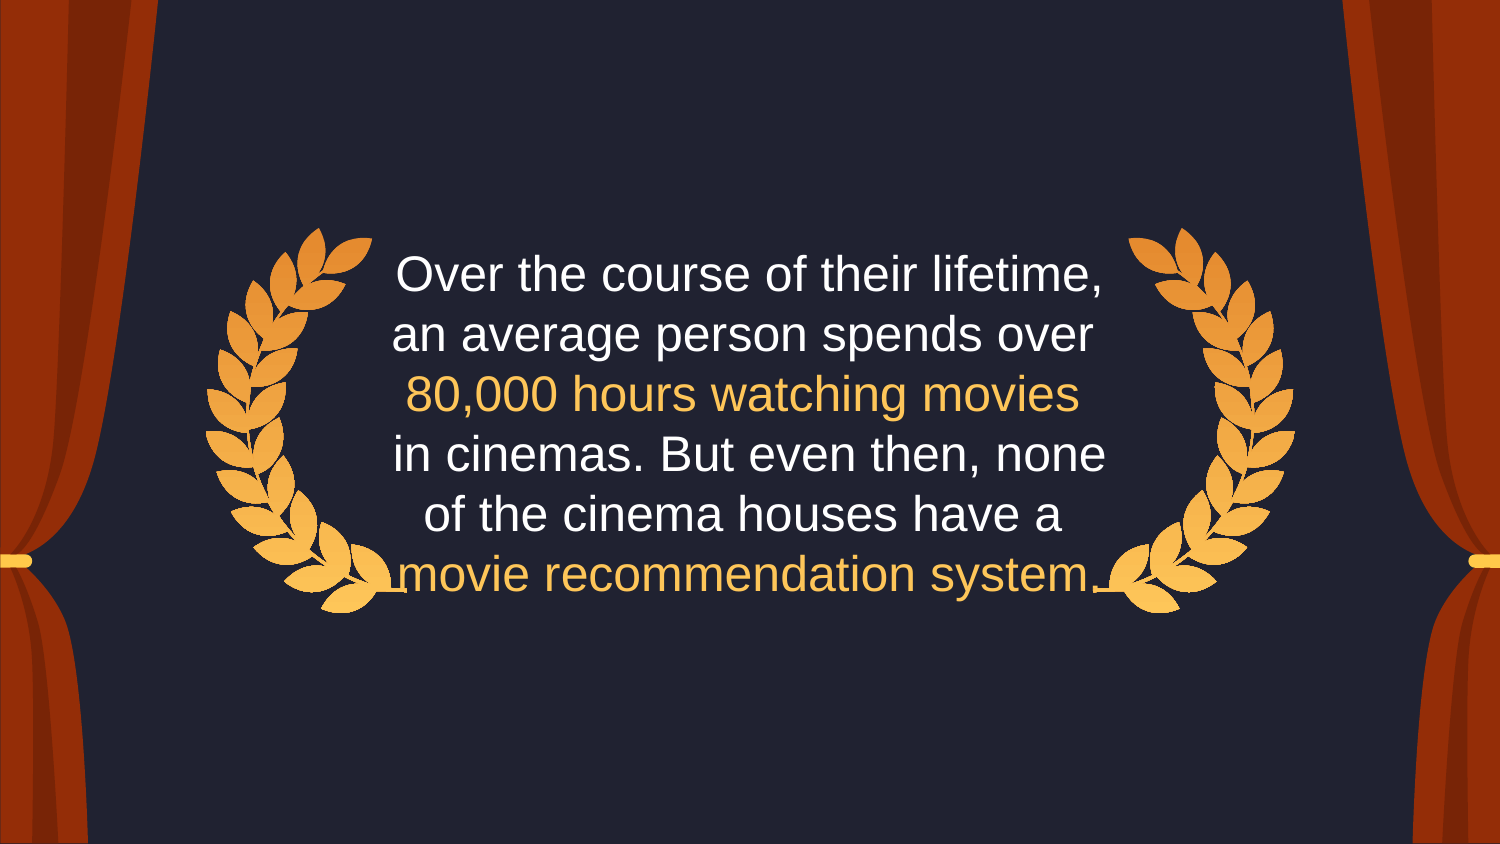

# Over the course of their lifetime, an average person spends over
80,000 hours watching movies
in cinemas. But even then, none of the cinema houses have a
movie recommendation system.